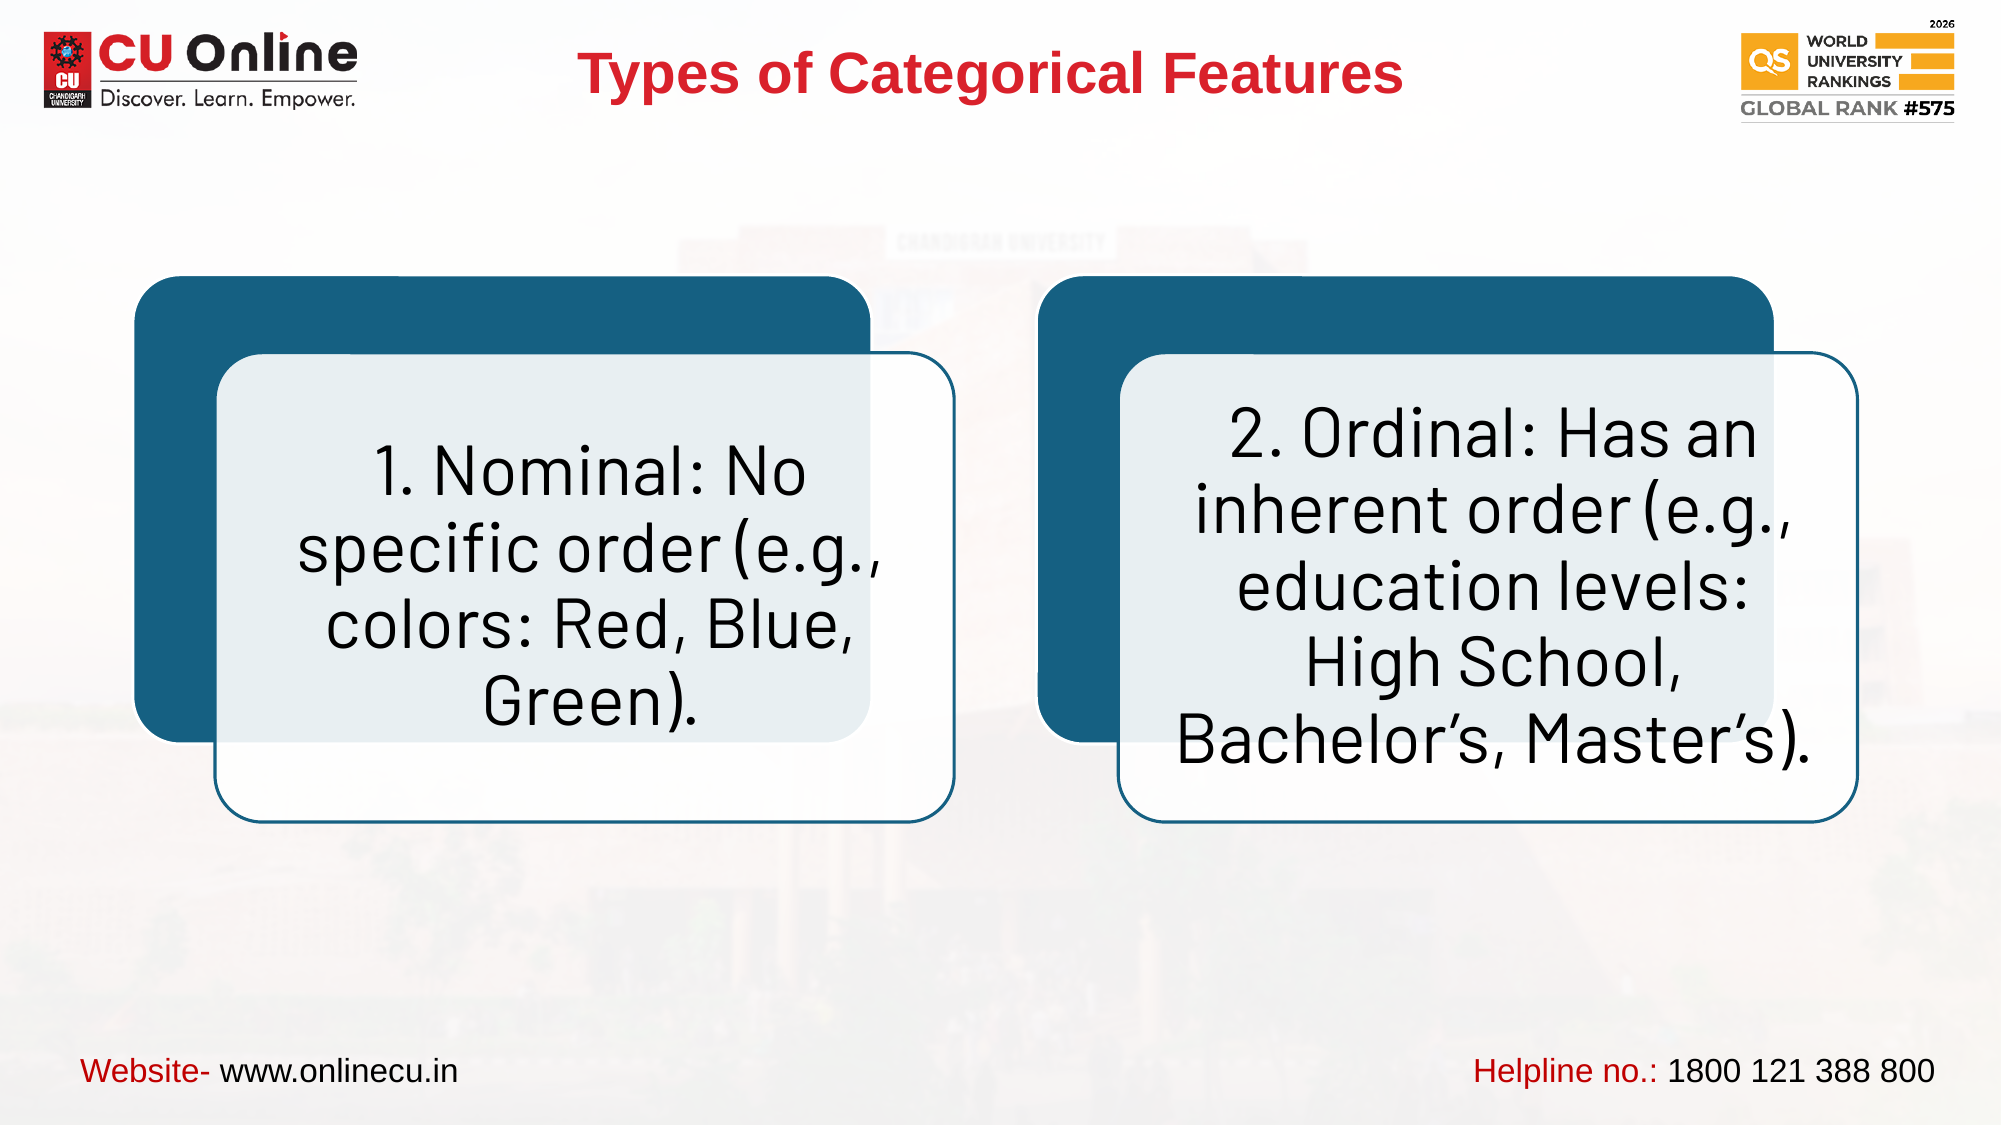

Types of Categorical Features
1. Nominal: No specific order (e.g., colors: Red, Blue, Green).
2. Ordinal: Has an inherent order (e.g., education levels: High School, Bachelor’s, Master’s).